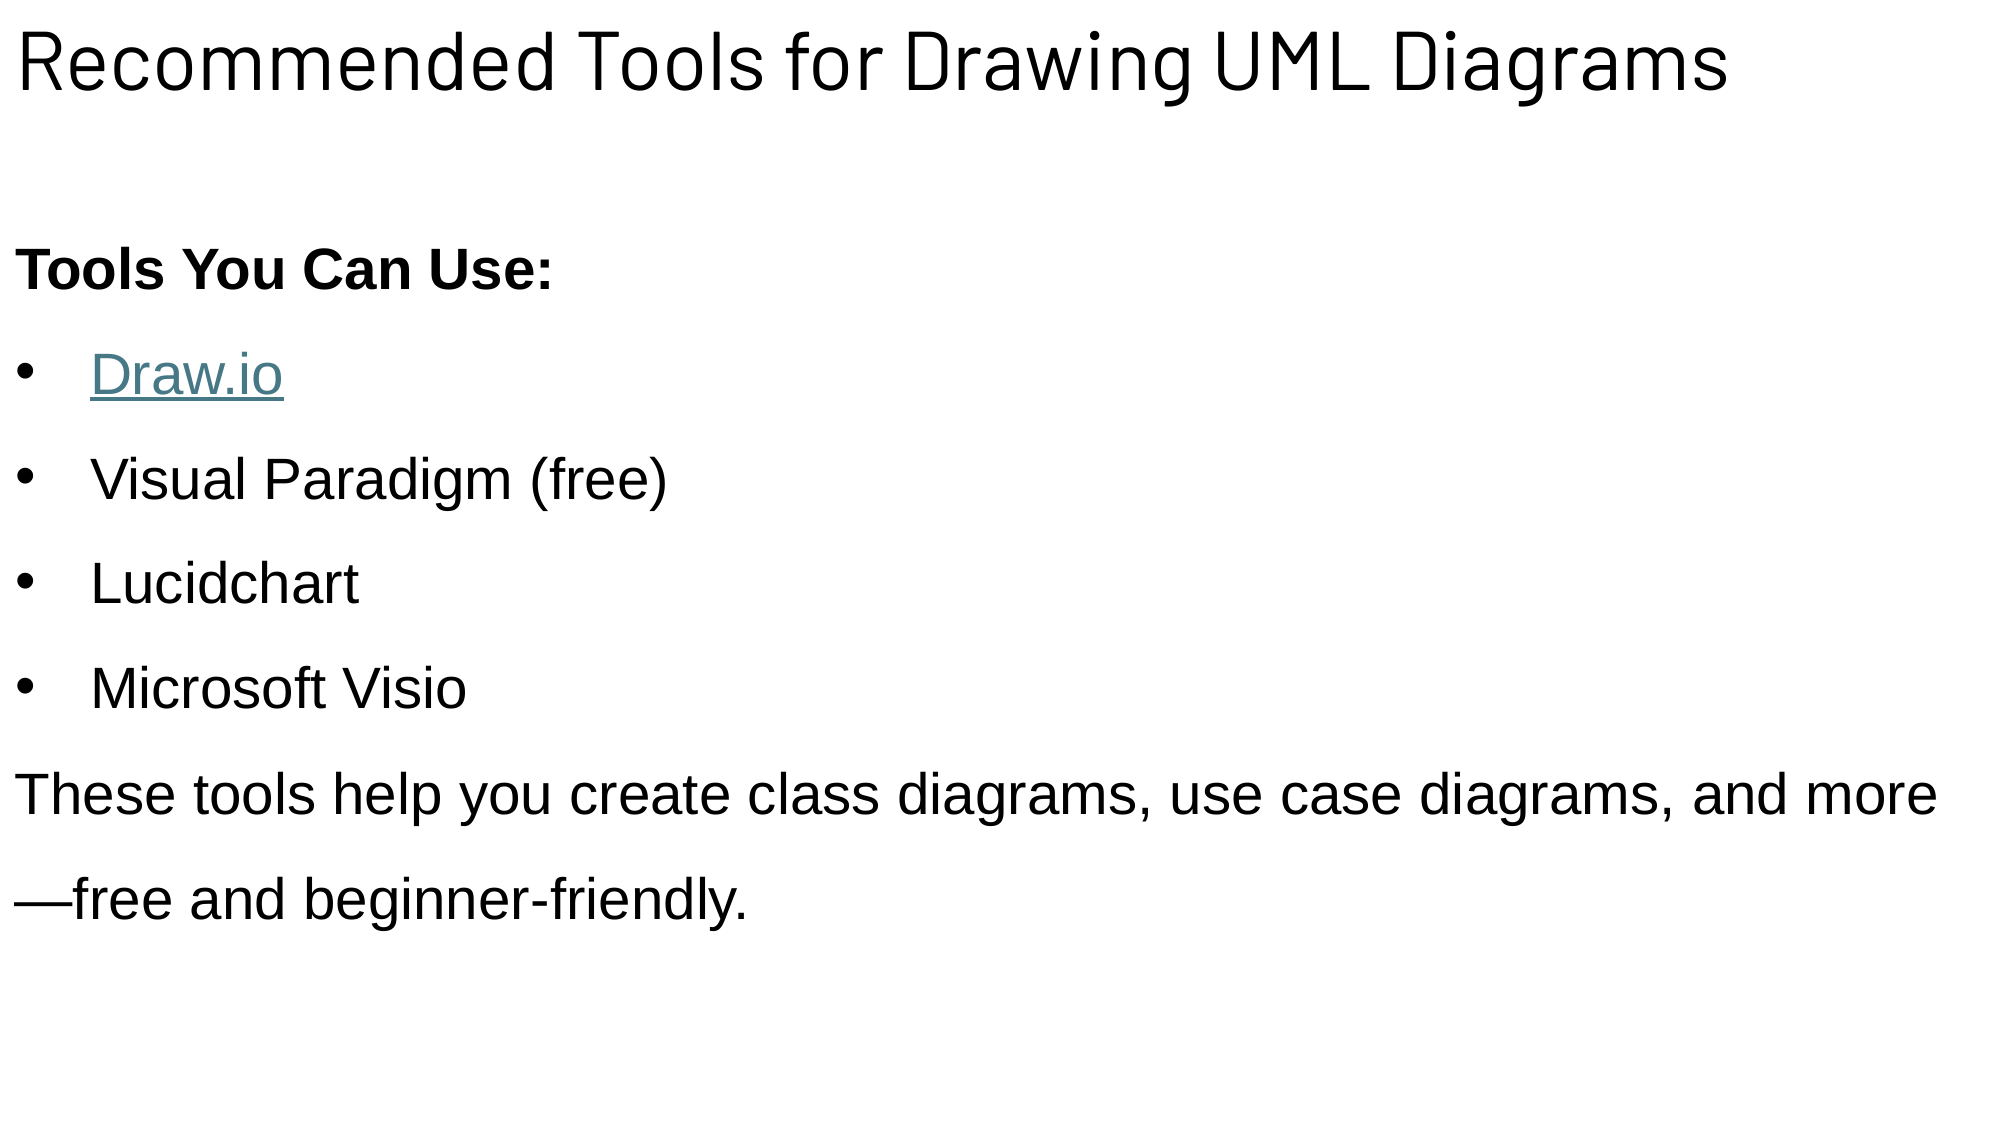

# Recommended Tools for Drawing UML Diagrams
Tools You Can Use:
Draw.io
Visual Paradigm (free)
Lucidchart
Microsoft Visio
These tools help you create class diagrams, use case diagrams, and more—free and beginner-friendly.